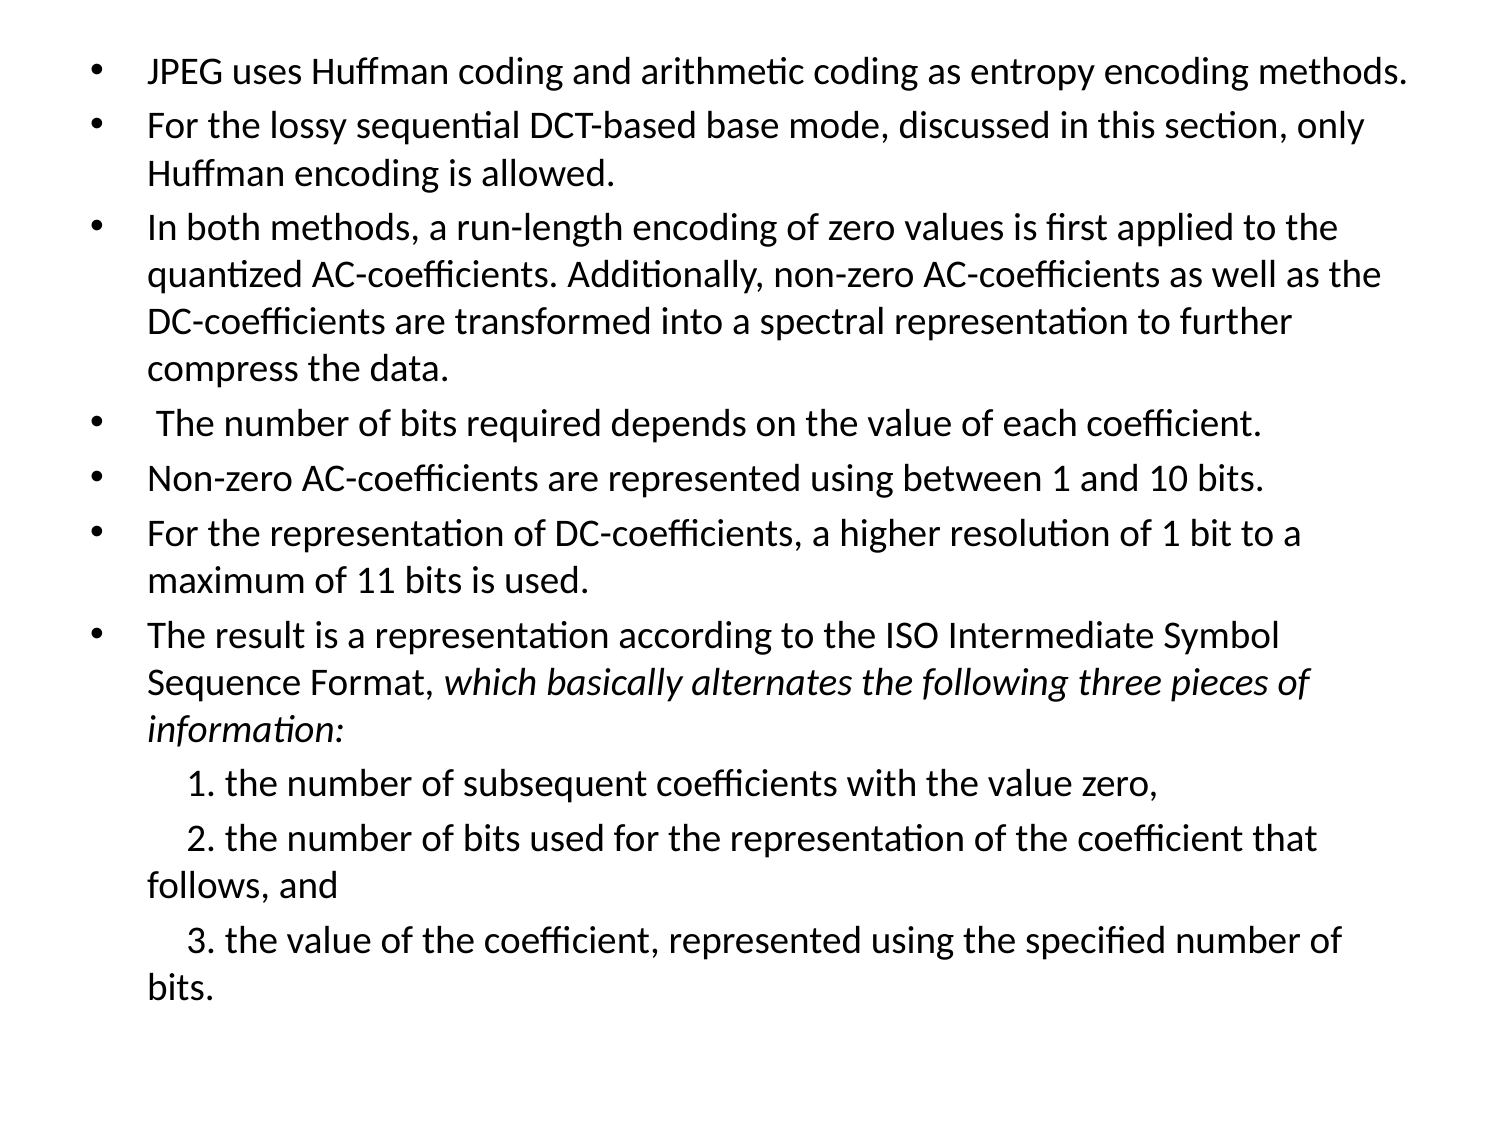

JPEG uses Huffman coding and arithmetic coding as entropy encoding methods.
For the lossy sequential DCT-based base mode, discussed in this section, only Huffman encoding is allowed.
In both methods, a run-length encoding of zero values is first applied to the quantized AC-coefficients. Additionally, non-zero AC-coefficients as well as the DC-coefficients are transformed into a spectral representation to further compress the data.
 The number of bits required depends on the value of each coefficient.
Non-zero AC-coefficients are represented using between 1 and 10 bits.
For the representation of DC-coefficients, a higher resolution of 1 bit to a maximum of 11 bits is used.
The result is a representation according to the ISO Intermediate Symbol Sequence Format, which basically alternates the following three pieces of information:
           1. the number of subsequent coefficients with the value zero,
           2. the number of bits used for the representation of the coefficient that follows, and
           3. the value of the coefficient, represented using the specified number of bits.